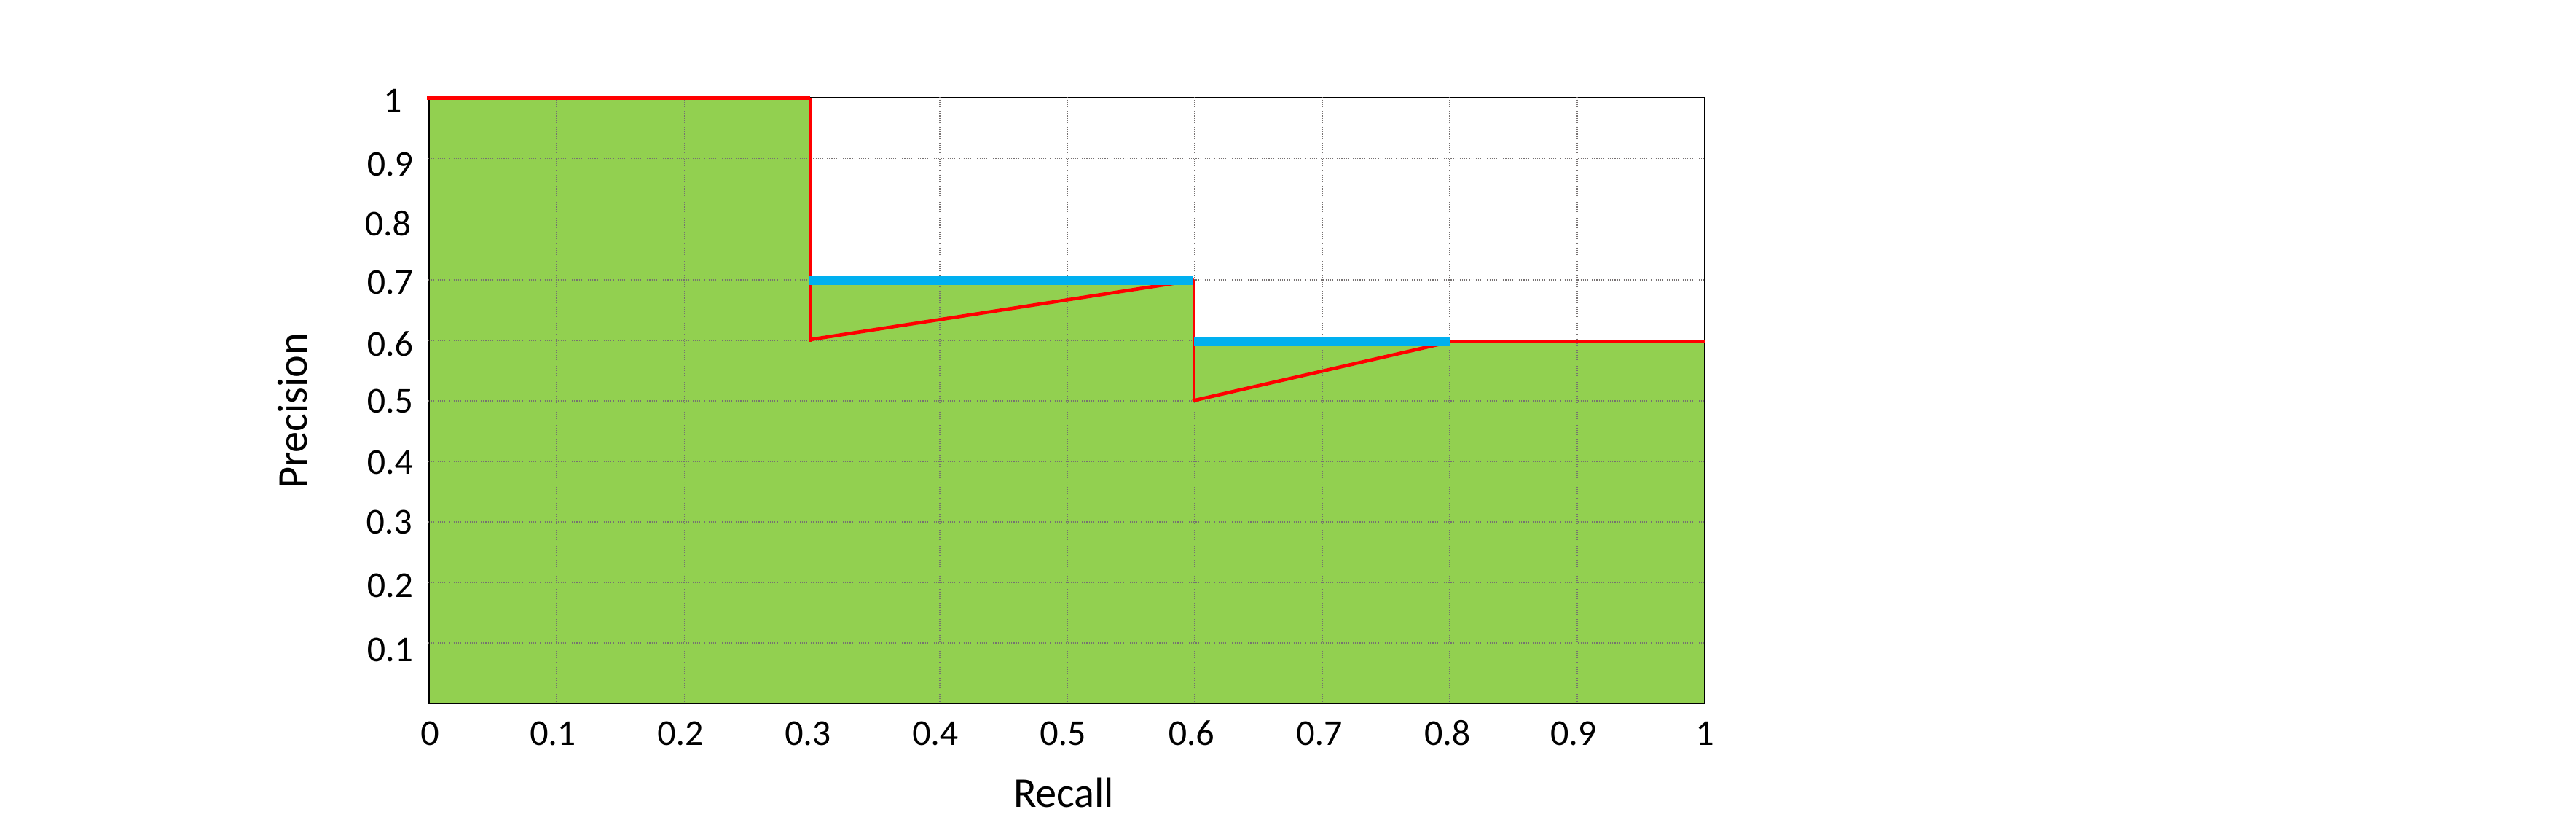

1
|  |  |  |  |  |  |  |  |  |  |
| --- | --- | --- | --- | --- | --- | --- | --- | --- | --- |
|  |  |  |  |  |  |  |  |  |  |
|  |  |  |  |  |  |  |  |  |  |
|  |  |  |  |  |  |  |  |  |  |
|  |  |  |  |  |  |  |  |  |  |
|  |  |  |  |  |  |  |  |  |  |
|  |  |  |  |  |  |  |  |  |  |
|  |  |  |  |  |  |  |  |  |  |
|  |  |  |  |  |  |  |  |  |  |
|  |  |  |  |  |  |  |  |  |  |
0.9
0.8
0.7
0.6
0.5
Precision
0.4
0.3
0.2
0.1
0
0.1
0.2
0.3
0.4
0.5
0.6
0.7
0.8
0.9
1
Recall